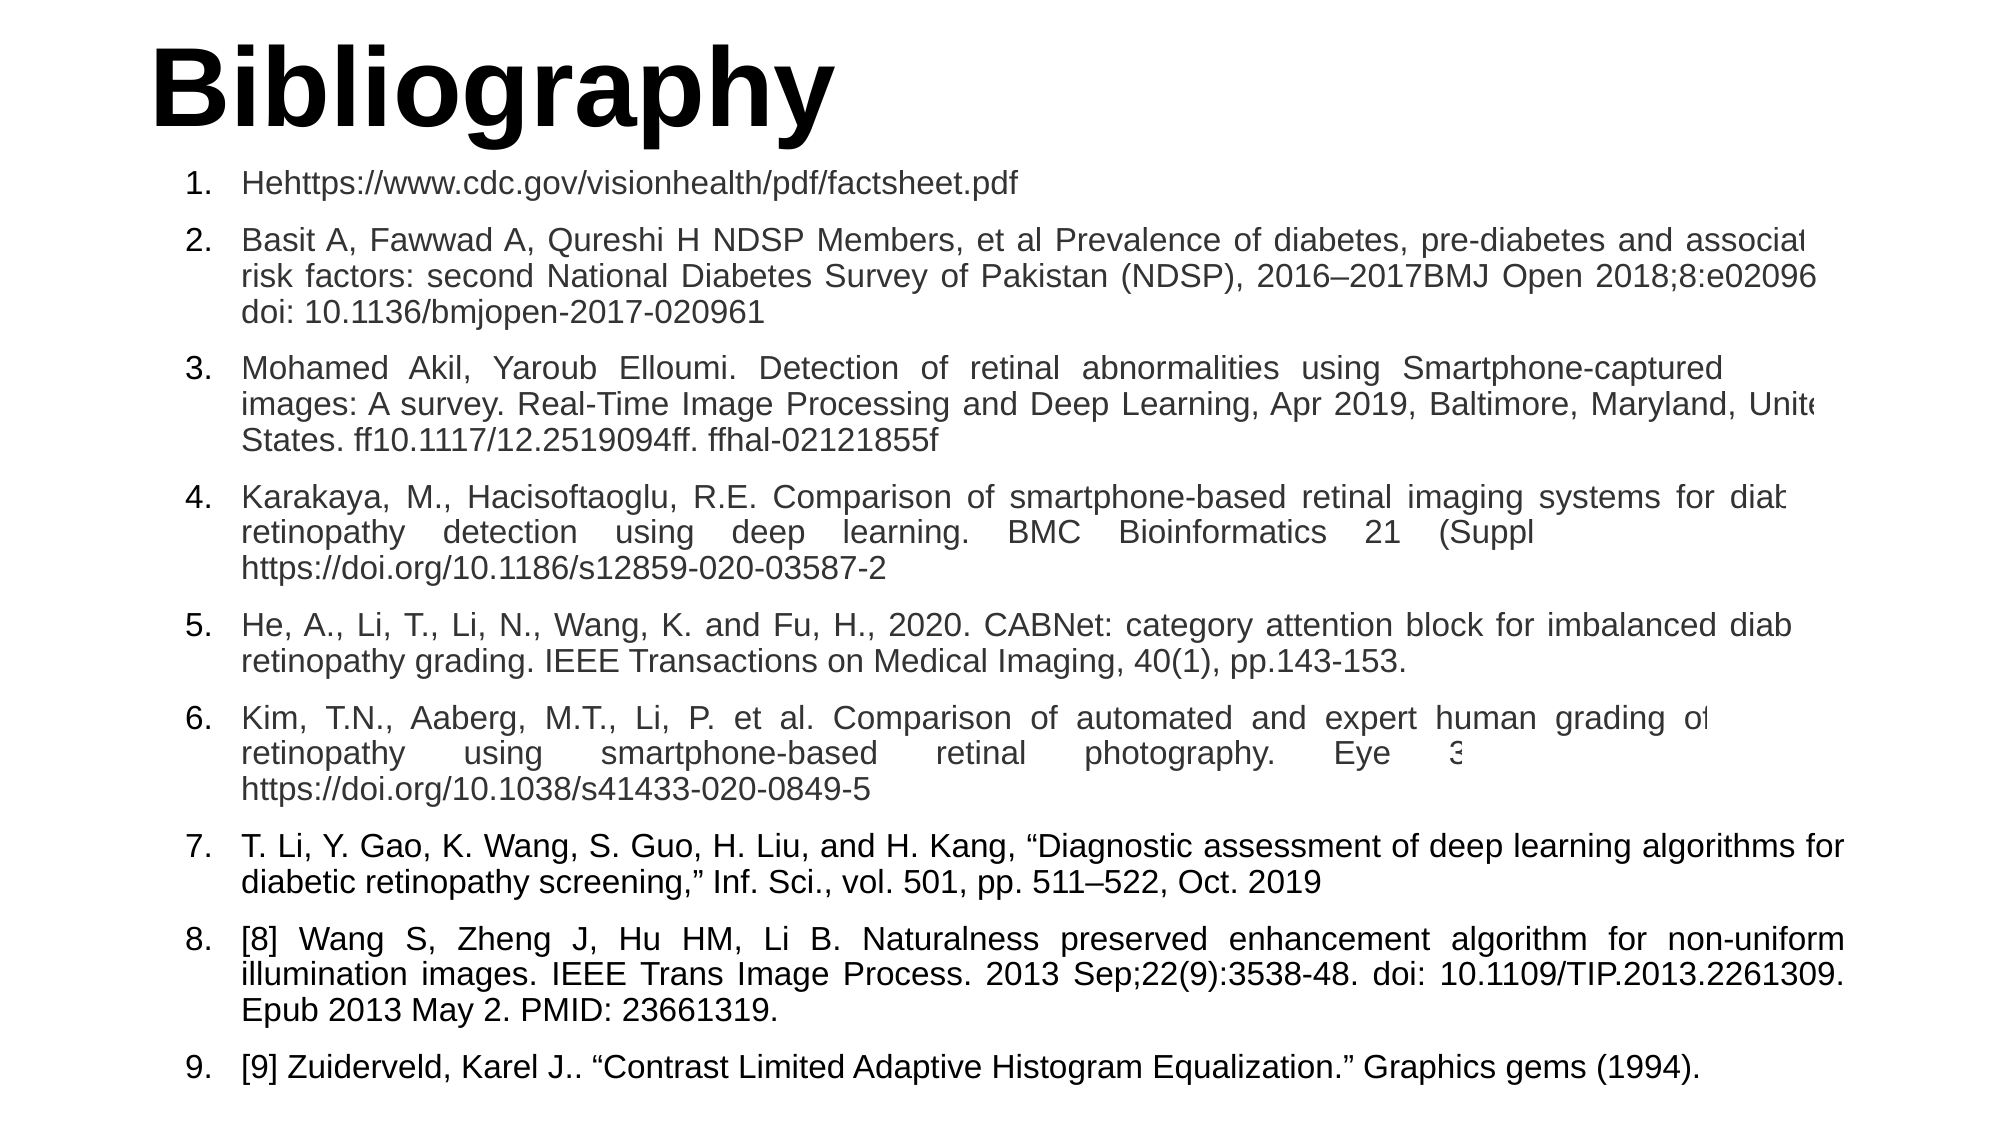

Bibliography
Hehttps://www.cdc.gov/visionhealth/pdf/factsheet.pdf
Basit A, Fawwad A, Qureshi H NDSP Members, et al Prevalence of diabetes, pre-diabetes and associated risk factors: second National Diabetes Survey of Pakistan (NDSP), 2016–2017BMJ Open 2018;8:e020961. doi: 10.1136/bmjopen-2017-020961
Mohamed Akil, Yaroub Elloumi. Detection of retinal abnormalities using Smartphone-captured fundus images: A survey. Real-Time Image Processing and Deep Learning, Apr 2019, Baltimore, Maryland, United States. ff10.1117/12.2519094ff. ffhal-02121855f
Karakaya, M., Hacisoftaoglu, R.E. Comparison of smartphone-based retinal imaging systems for diabetic retinopathy detection using deep learning. BMC Bioinformatics 21 (Suppl 4), 259 (2020). https://doi.org/10.1186/s12859-020-03587-2
He, A., Li, T., Li, N., Wang, K. and Fu, H., 2020. CABNet: category attention block for imbalanced diabetic retinopathy grading. IEEE Transactions on Medical Imaging, 40(1), pp.143-153.
Kim, T.N., Aaberg, M.T., Li, P. et al. Comparison of automated and expert human grading of diabetic retinopathy using smartphone-based retinal photography. Eye 35, 334–342 (2021). https://doi.org/10.1038/s41433-020-0849-5
T. Li, Y. Gao, K. Wang, S. Guo, H. Liu, and H. Kang, “Diagnostic assessment of deep learning algorithms for diabetic retinopathy screening,” Inf. Sci., vol. 501, pp. 511–522, Oct. 2019
[8] Wang S, Zheng J, Hu HM, Li B. Naturalness preserved enhancement algorithm for non-uniform illumination images. IEEE Trans Image Process. 2013 Sep;22(9):3538-48. doi: 10.1109/TIP.2013.2261309. Epub 2013 May 2. PMID: 23661319.
[9] Zuiderveld, Karel J.. “Contrast Limited Adaptive Histogram Equalization.” Graphics gems (1994).